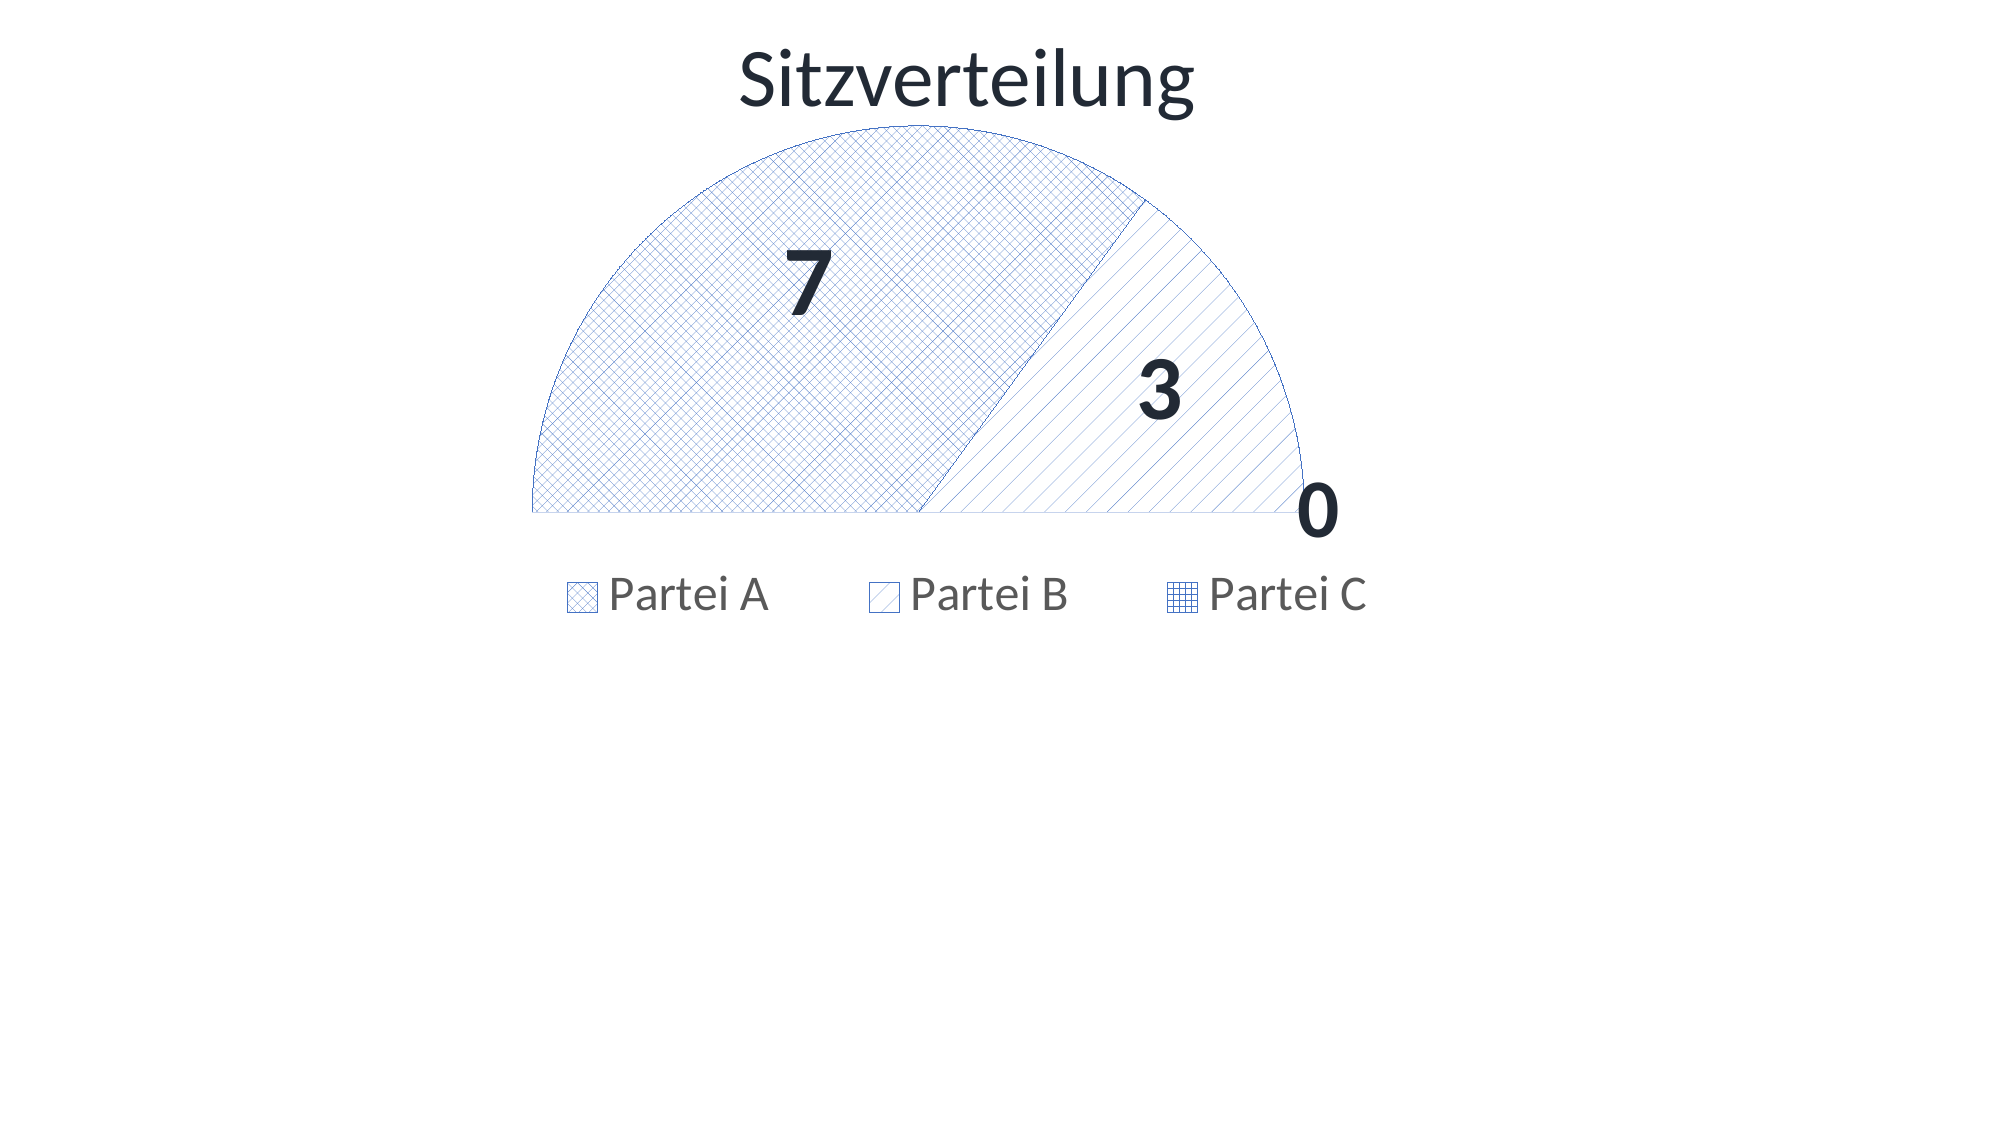

Sitzverteilung

### Chart

| Category | 7 |
|---|---|
| Partei A | 7.0 |
| Partei B | 3.0 |
| Partei C | 0.0 |
7
3
0